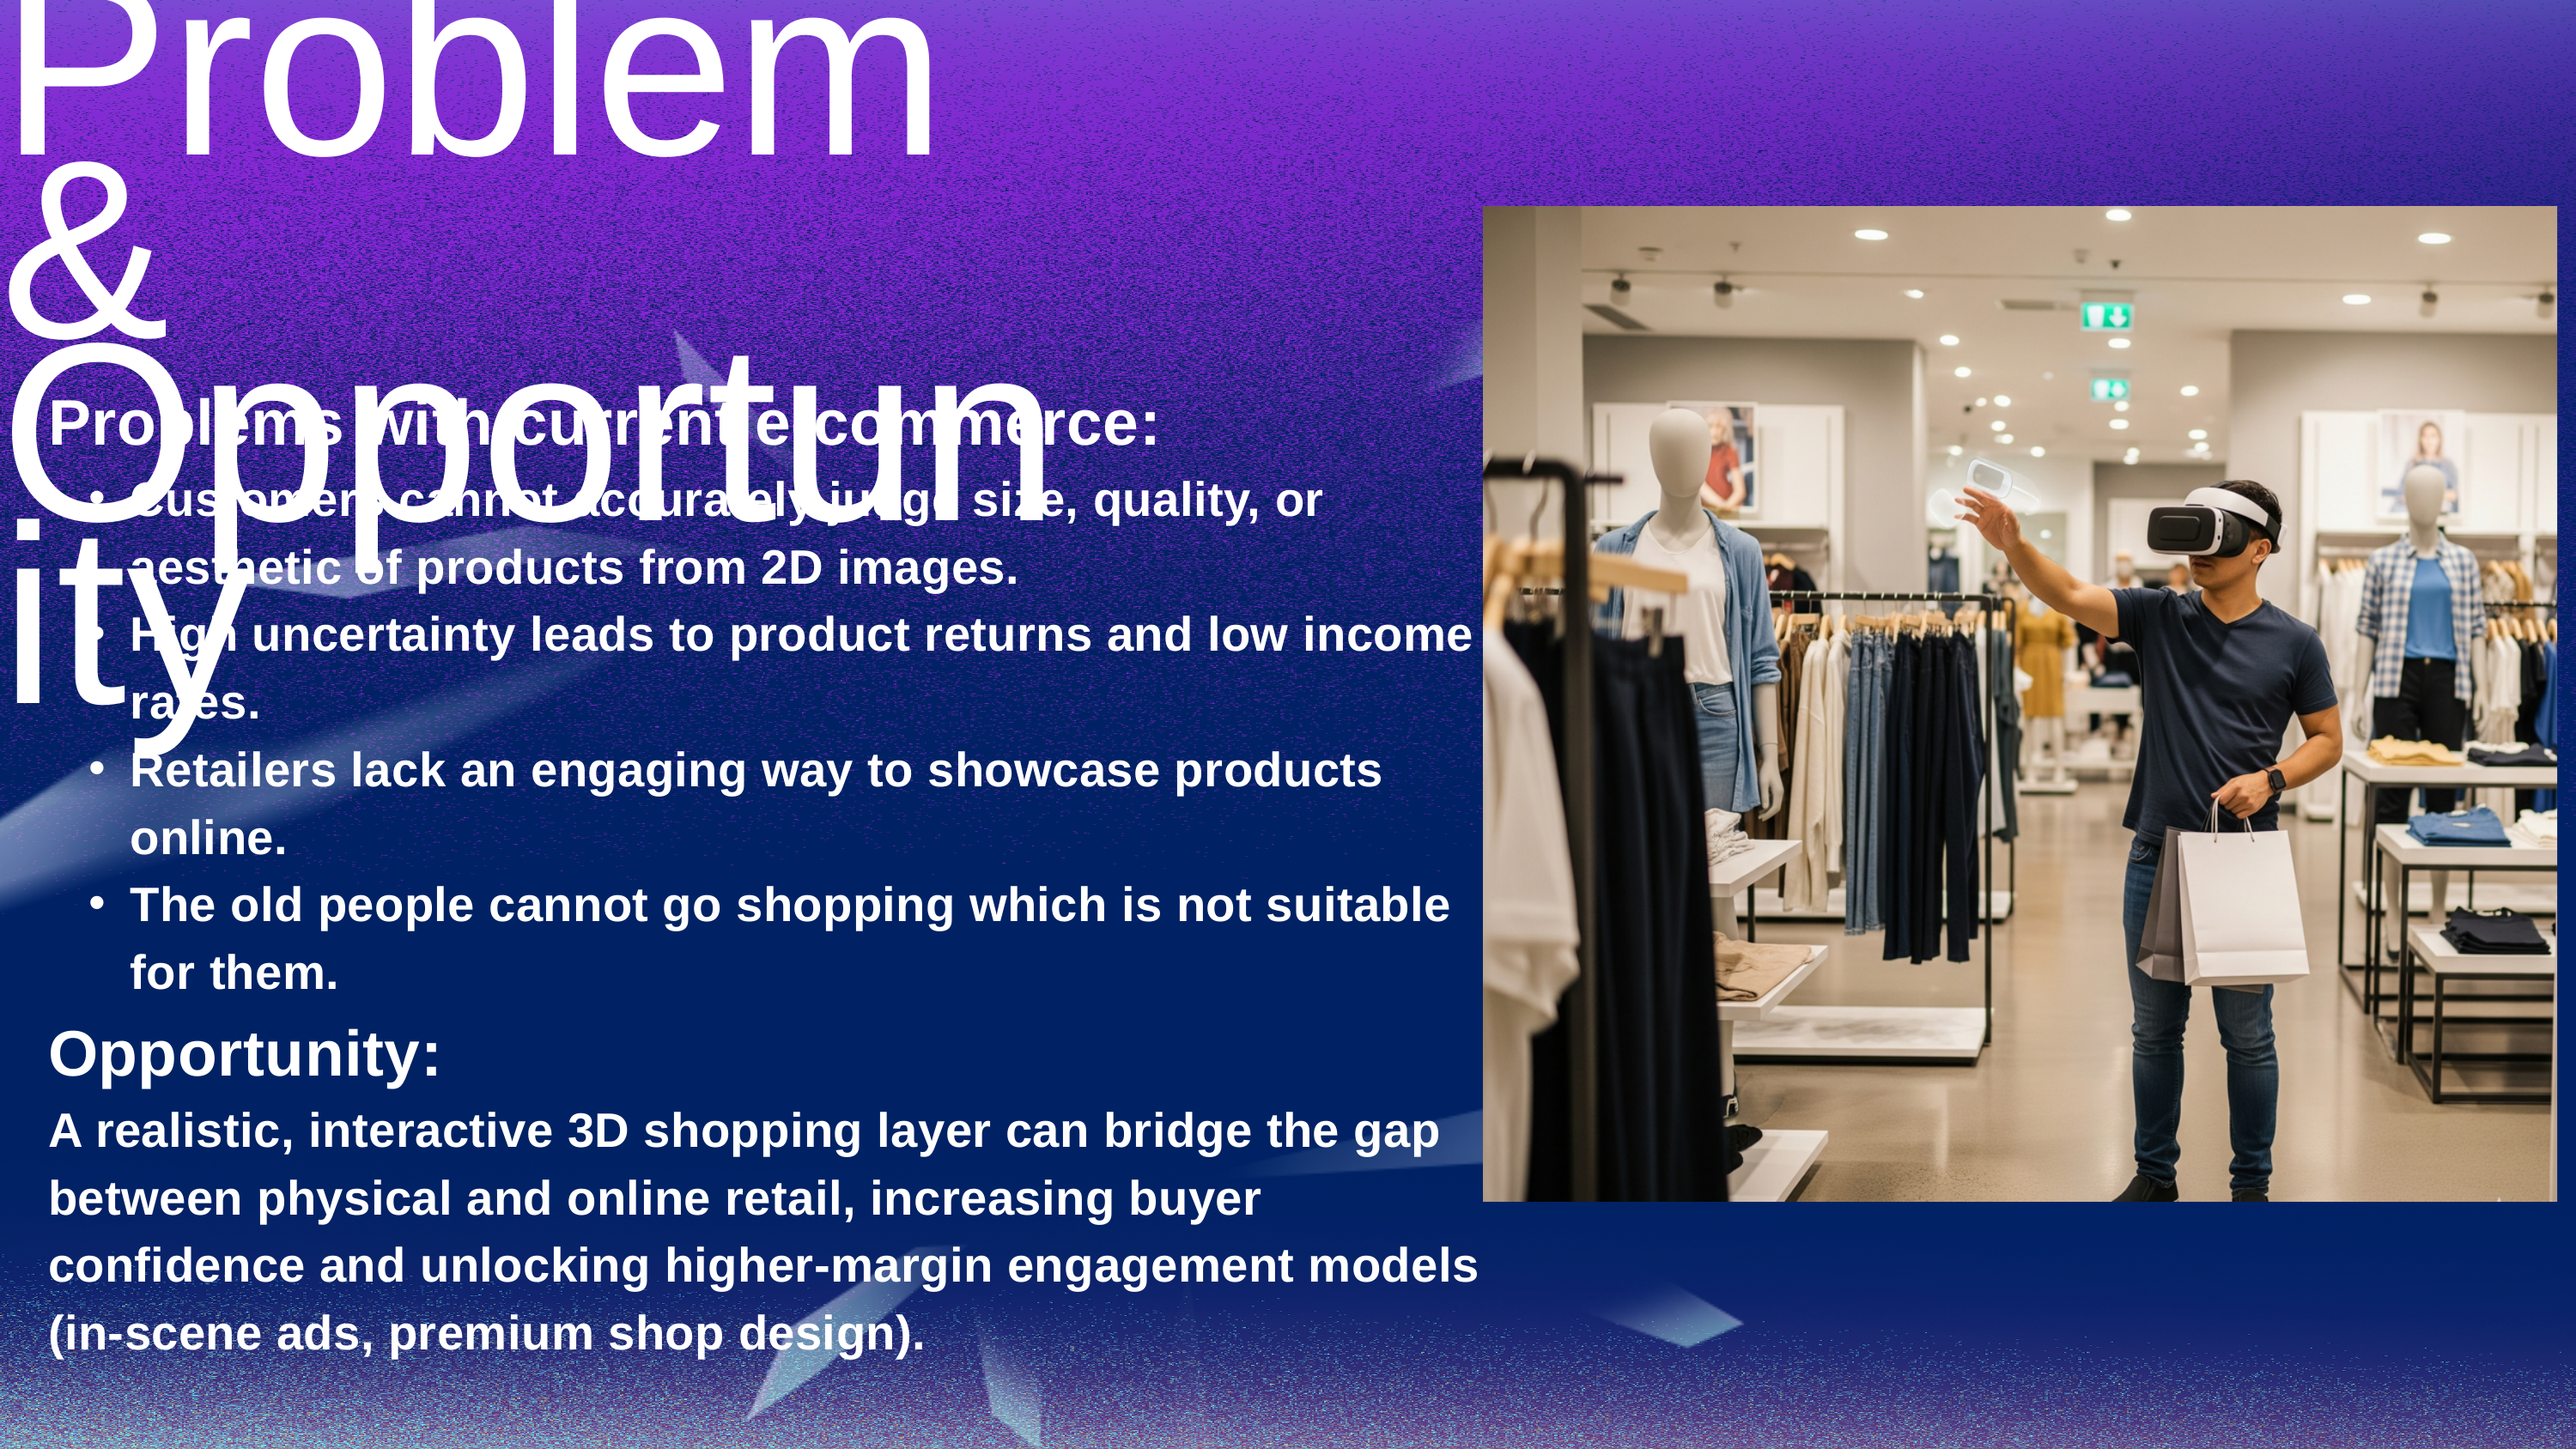

Problem & Opportunity

Problems with current e-commerce:
Customers cannot accurately judge size, quality, or aesthetic of products from 2D images.
High uncertainty leads to product returns and low income rates.
Retailers lack an engaging way to showcase products online.
The old people cannot go shopping which is not suitable for them.
Opportunity:
A realistic, interactive 3D shopping layer can bridge the gap between physical and online retail, increasing buyer confidence and unlocking higher-margin engagement models (in-scene ads, premium shop design).